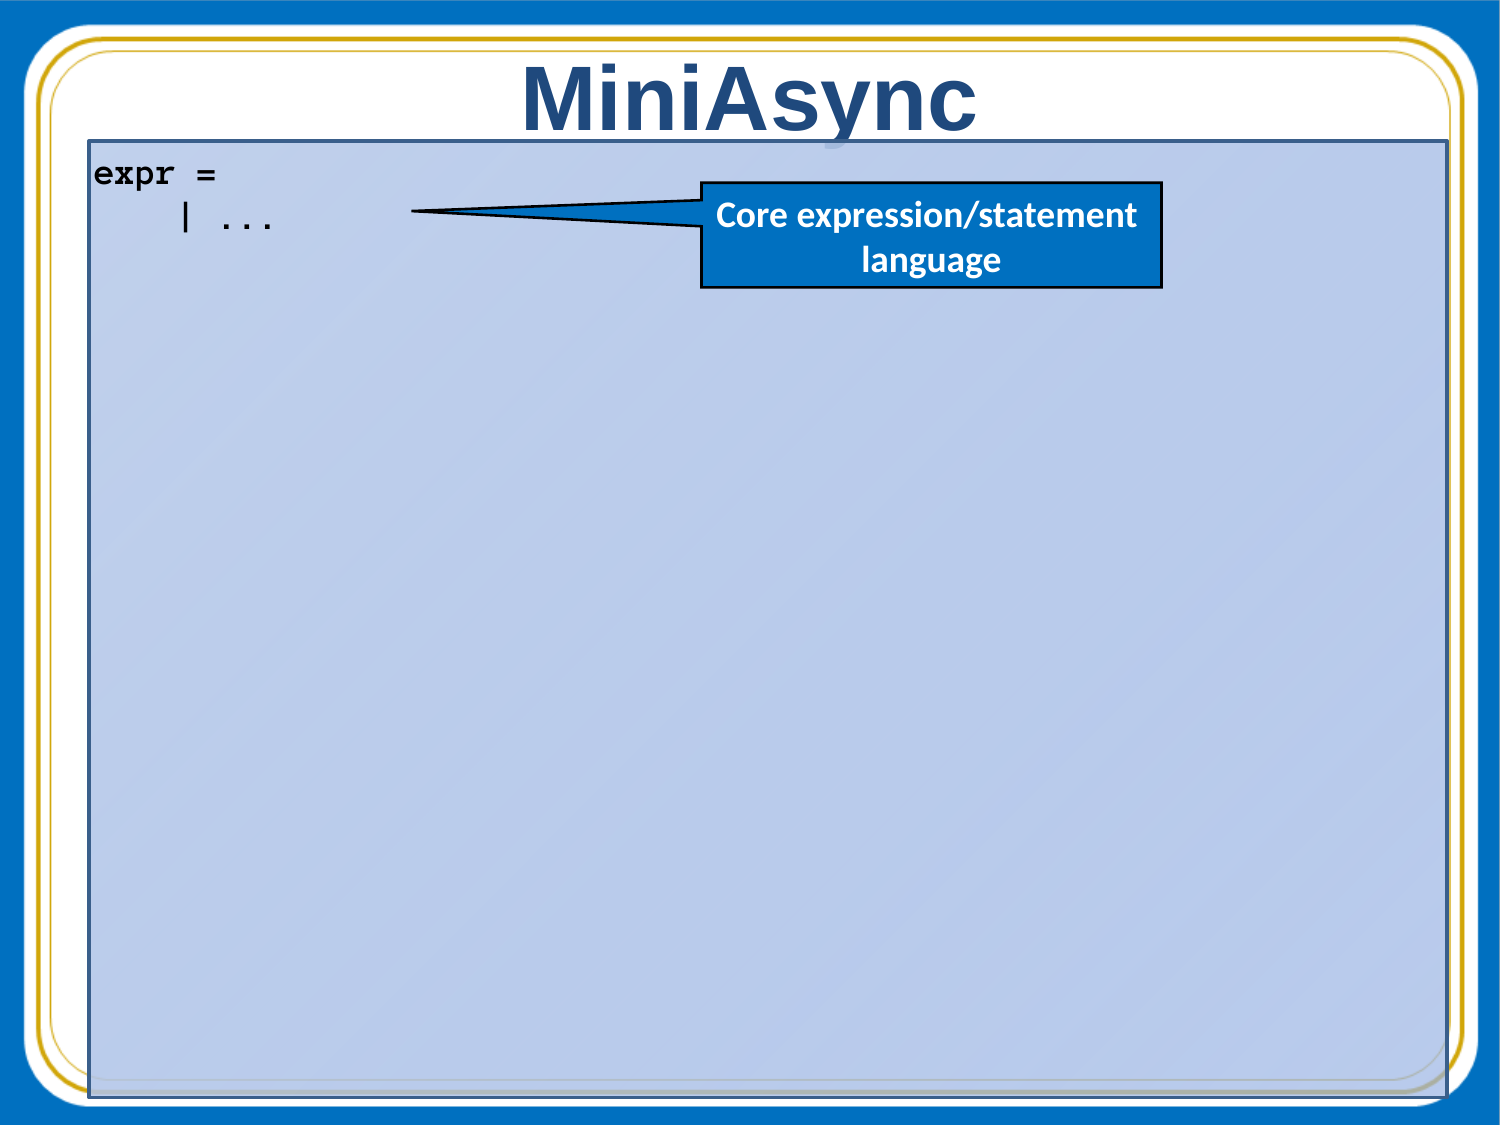

# MiniAsync
expr =
    | ...

Core expression/statement
language